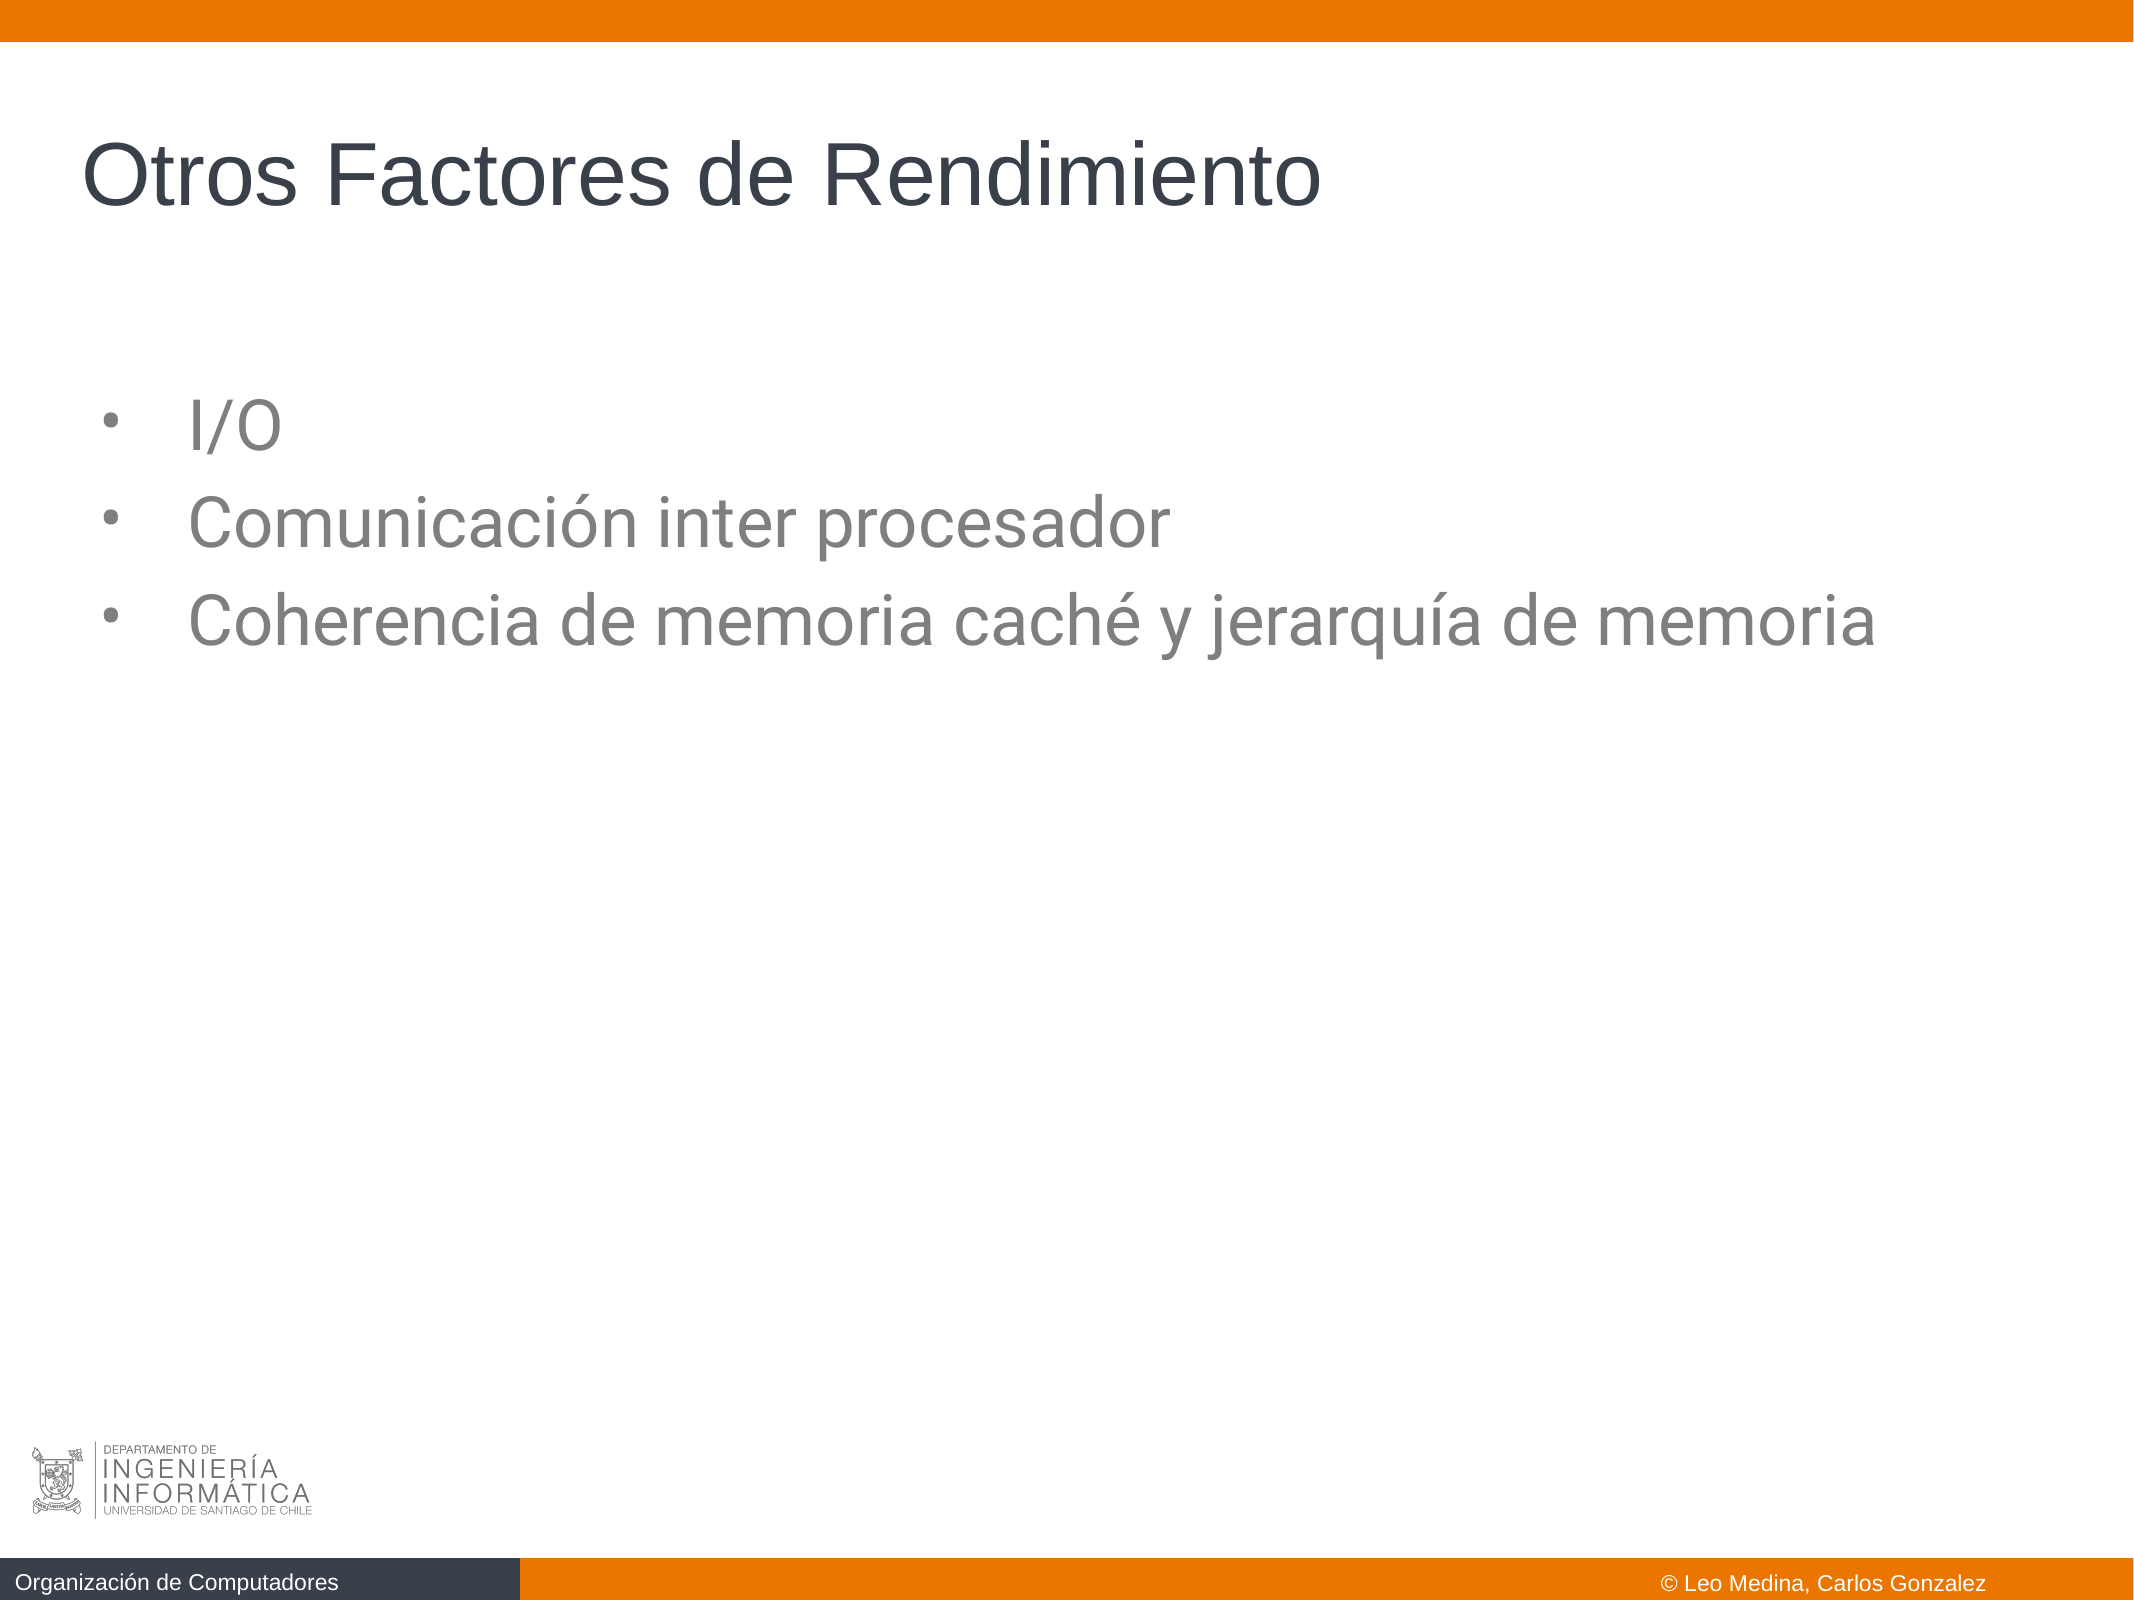

# Otros Factores de Rendimiento
I/O
Comunicación inter procesador
Coherencia de memoria caché y jerarquía de memoria